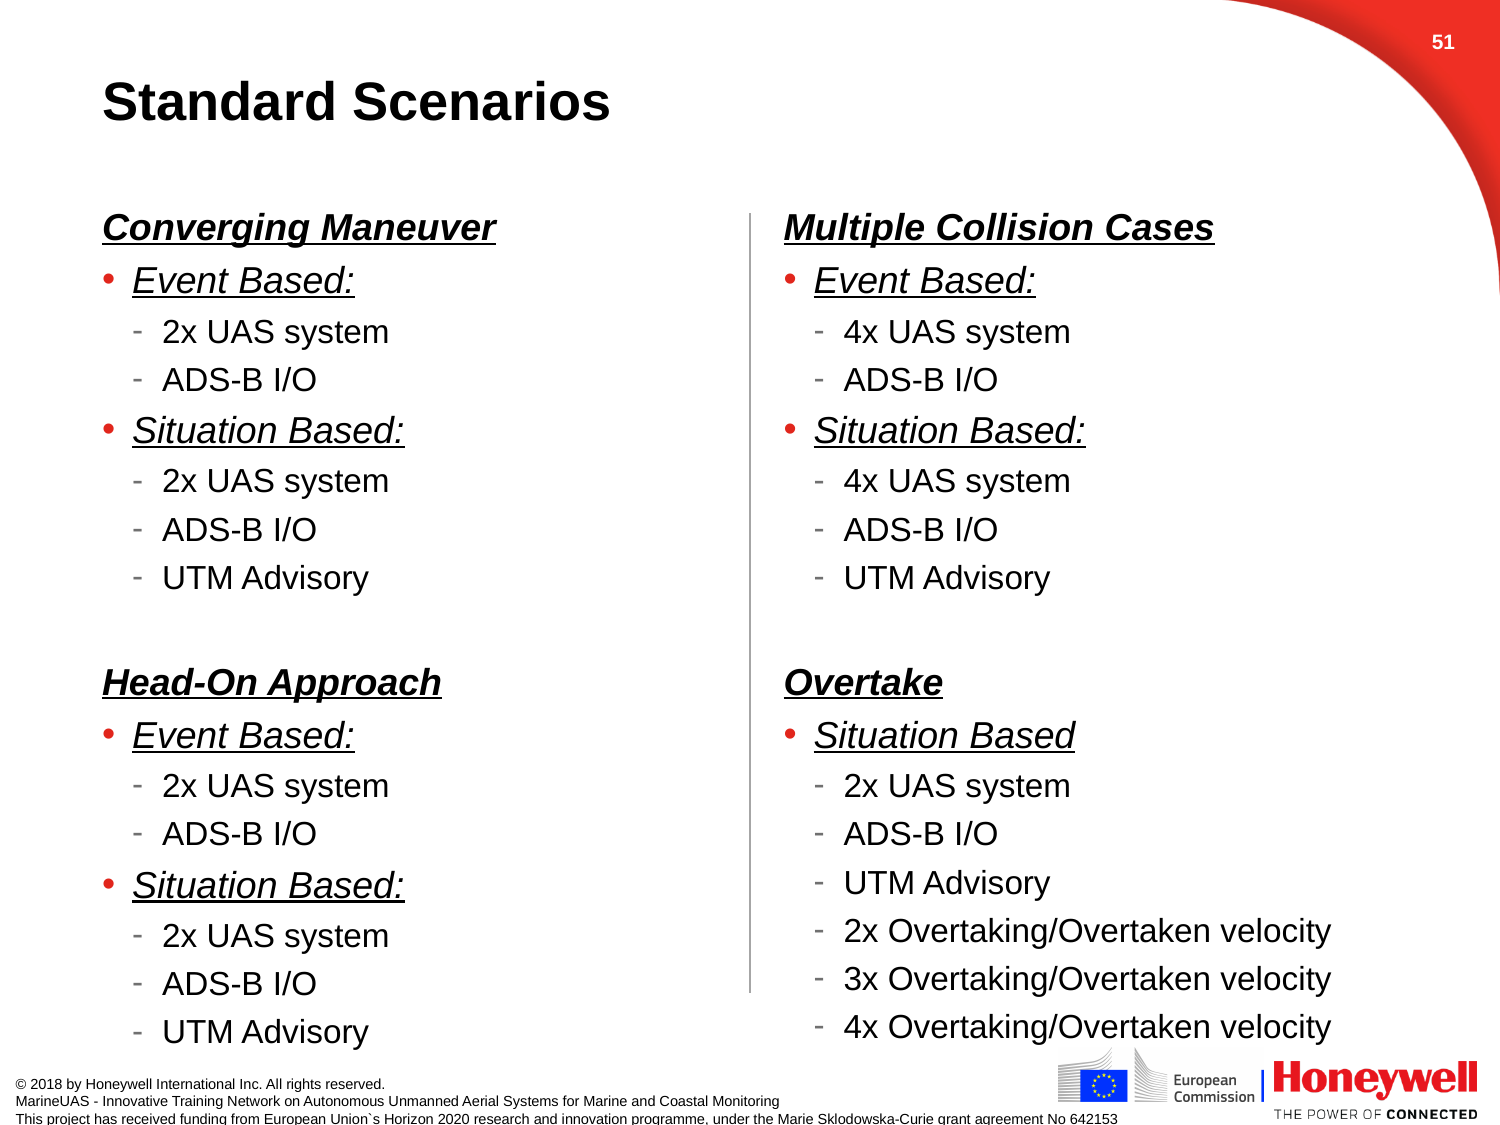

51
# Standard Scenarios
Converging Maneuver
Event Based:
2x UAS system
ADS-B I/O
Situation Based:
2x UAS system
ADS-B I/O
UTM Advisory

Head-On Approach
Event Based:
2x UAS system
ADS-B I/O
Situation Based:
2x UAS system
ADS-B I/O
UTM Advisory

Multiple Collision Cases
Event Based:
4x UAS system
ADS-B I/O
Situation Based:
4x UAS system
ADS-B I/O
UTM Advisory

Overtake
Situation Based
2x UAS system
ADS-B I/O
UTM Advisory
2x Overtaking/Overtaken velocity
3x Overtaking/Overtaken velocity
4x Overtaking/Overtaken velocity